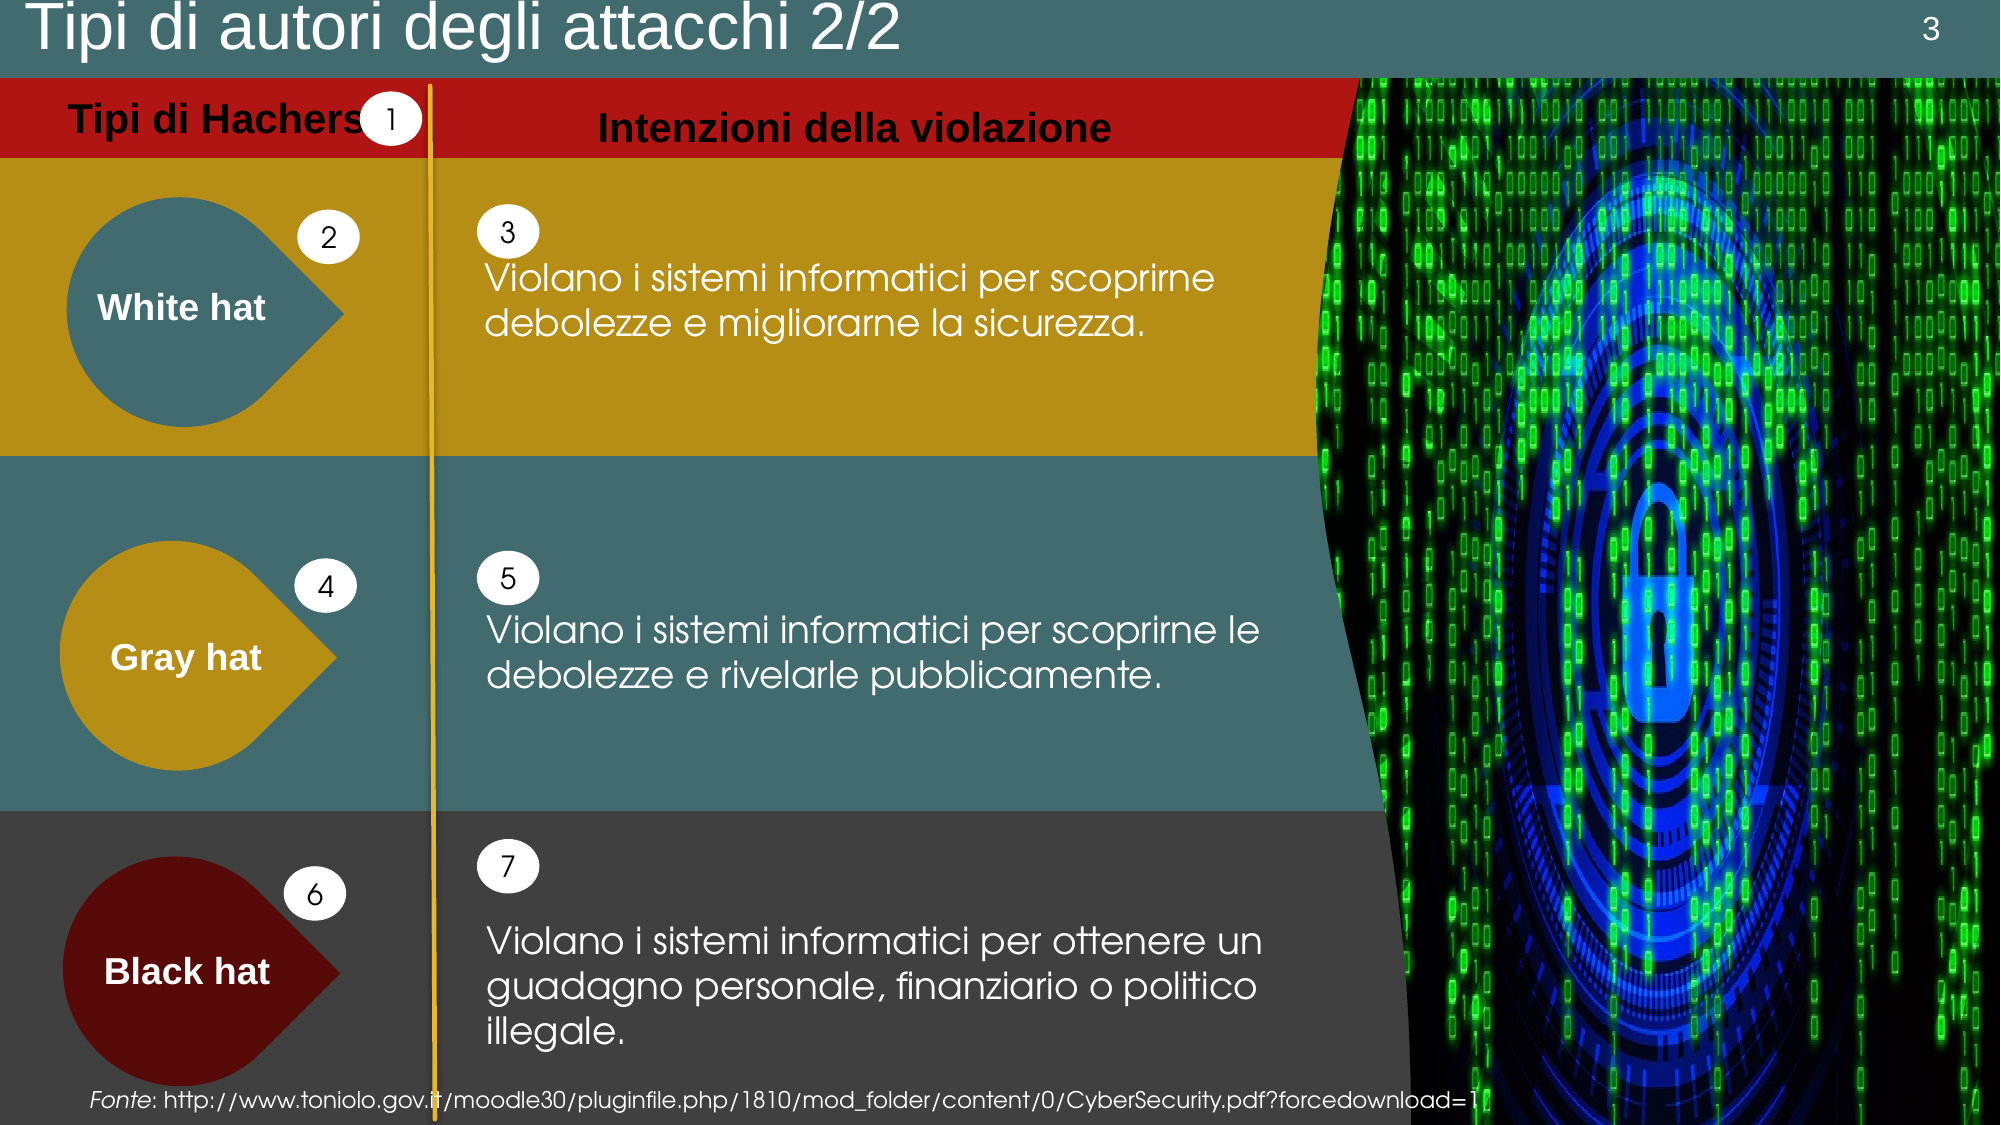

3
Tipi di autori degli attacchi 2/2
Note sviluppo
Img1:
https://pixabay.com/it/sicurezza-informatica-internet-3400555/

Tipi di Hachers

1
Intenzioni della violazione

3
2
Violano i sistemi informatici per scoprirne debolezze e migliorarne la sicurezza.

White hat

5
4
Violano i sistemi informatici per scoprirne le debolezze e rivelarle pubblicamente.
Gray hat

7

6
Violano i sistemi informatici per ottenere un guadagno personale, finanziario o politico illegale.
Black hat
Fonte: http://www.toniolo.gov.it/moodle30/pluginfile.php/1810/mod_folder/content/0/CyberSecurity.pdf?forcedownload=1